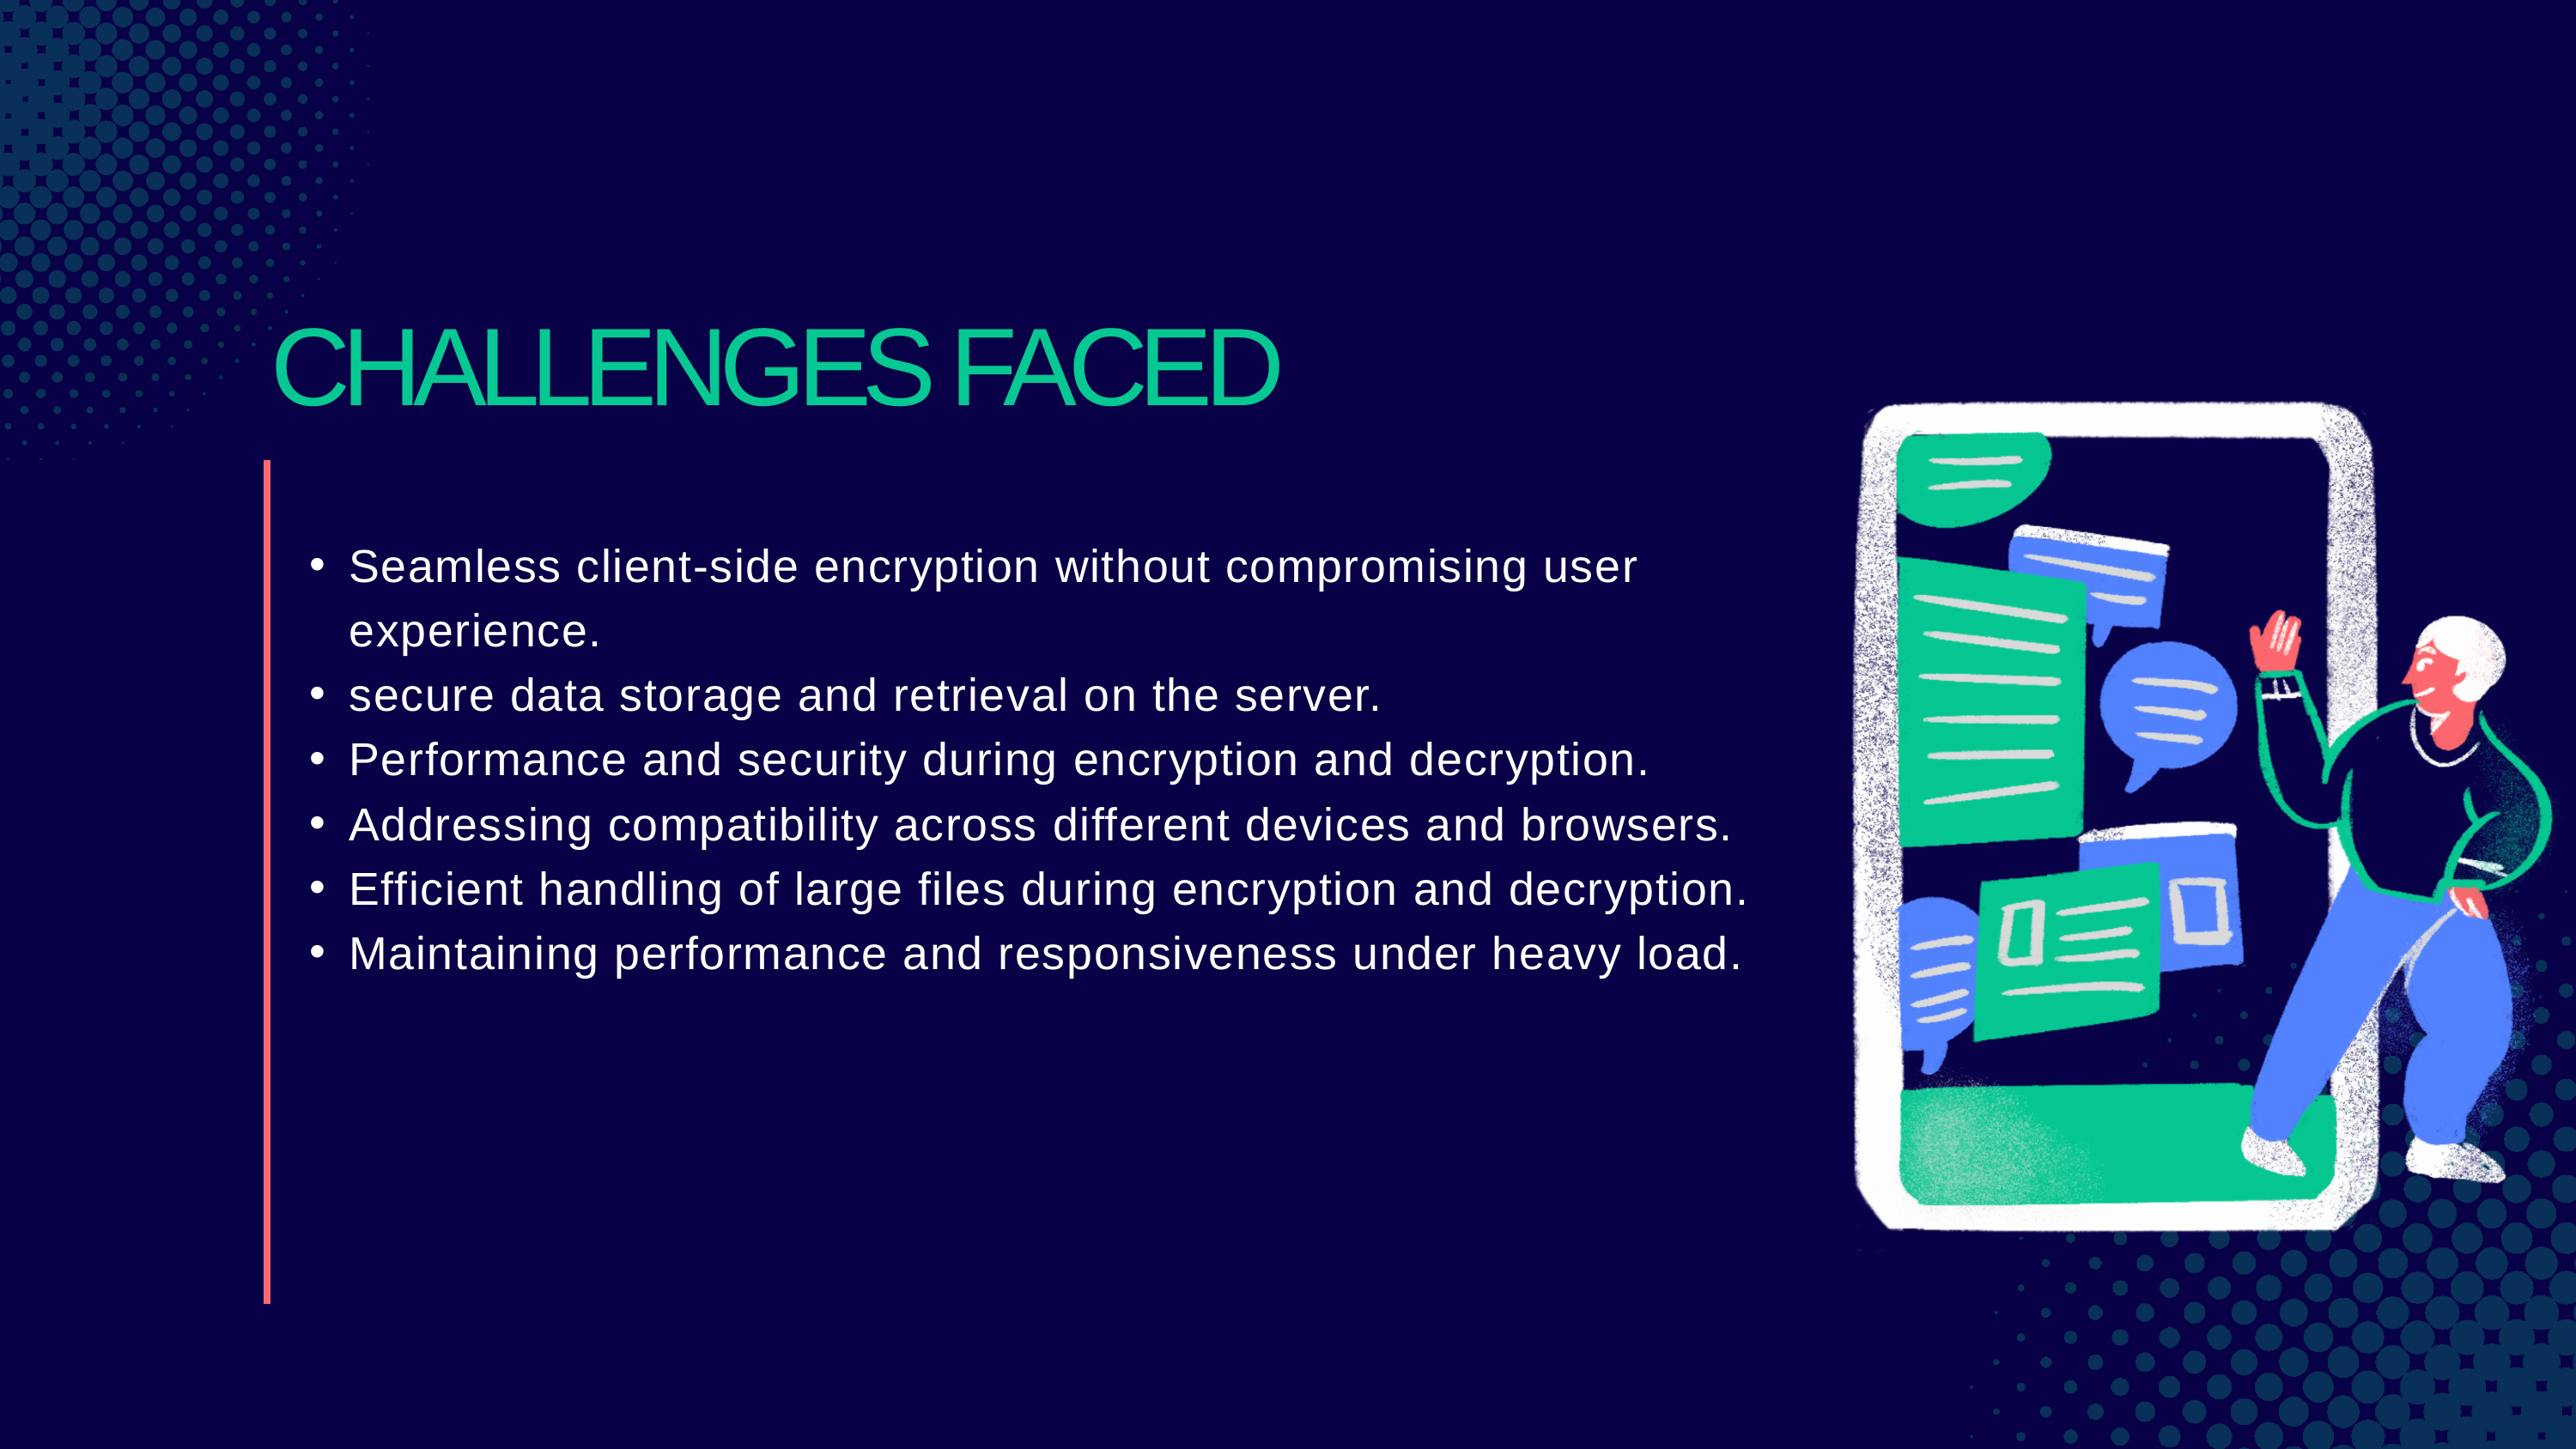

CHALLENGES FACED

Seamless client-side encryption without compromising user experience.
secure data storage and retrieval on the server.
Performance and security during encryption and decryption.
Addressing compatibility across different devices and browsers.
Efficient handling of large files during encryption and decryption.
Maintaining performance and responsiveness under heavy load.